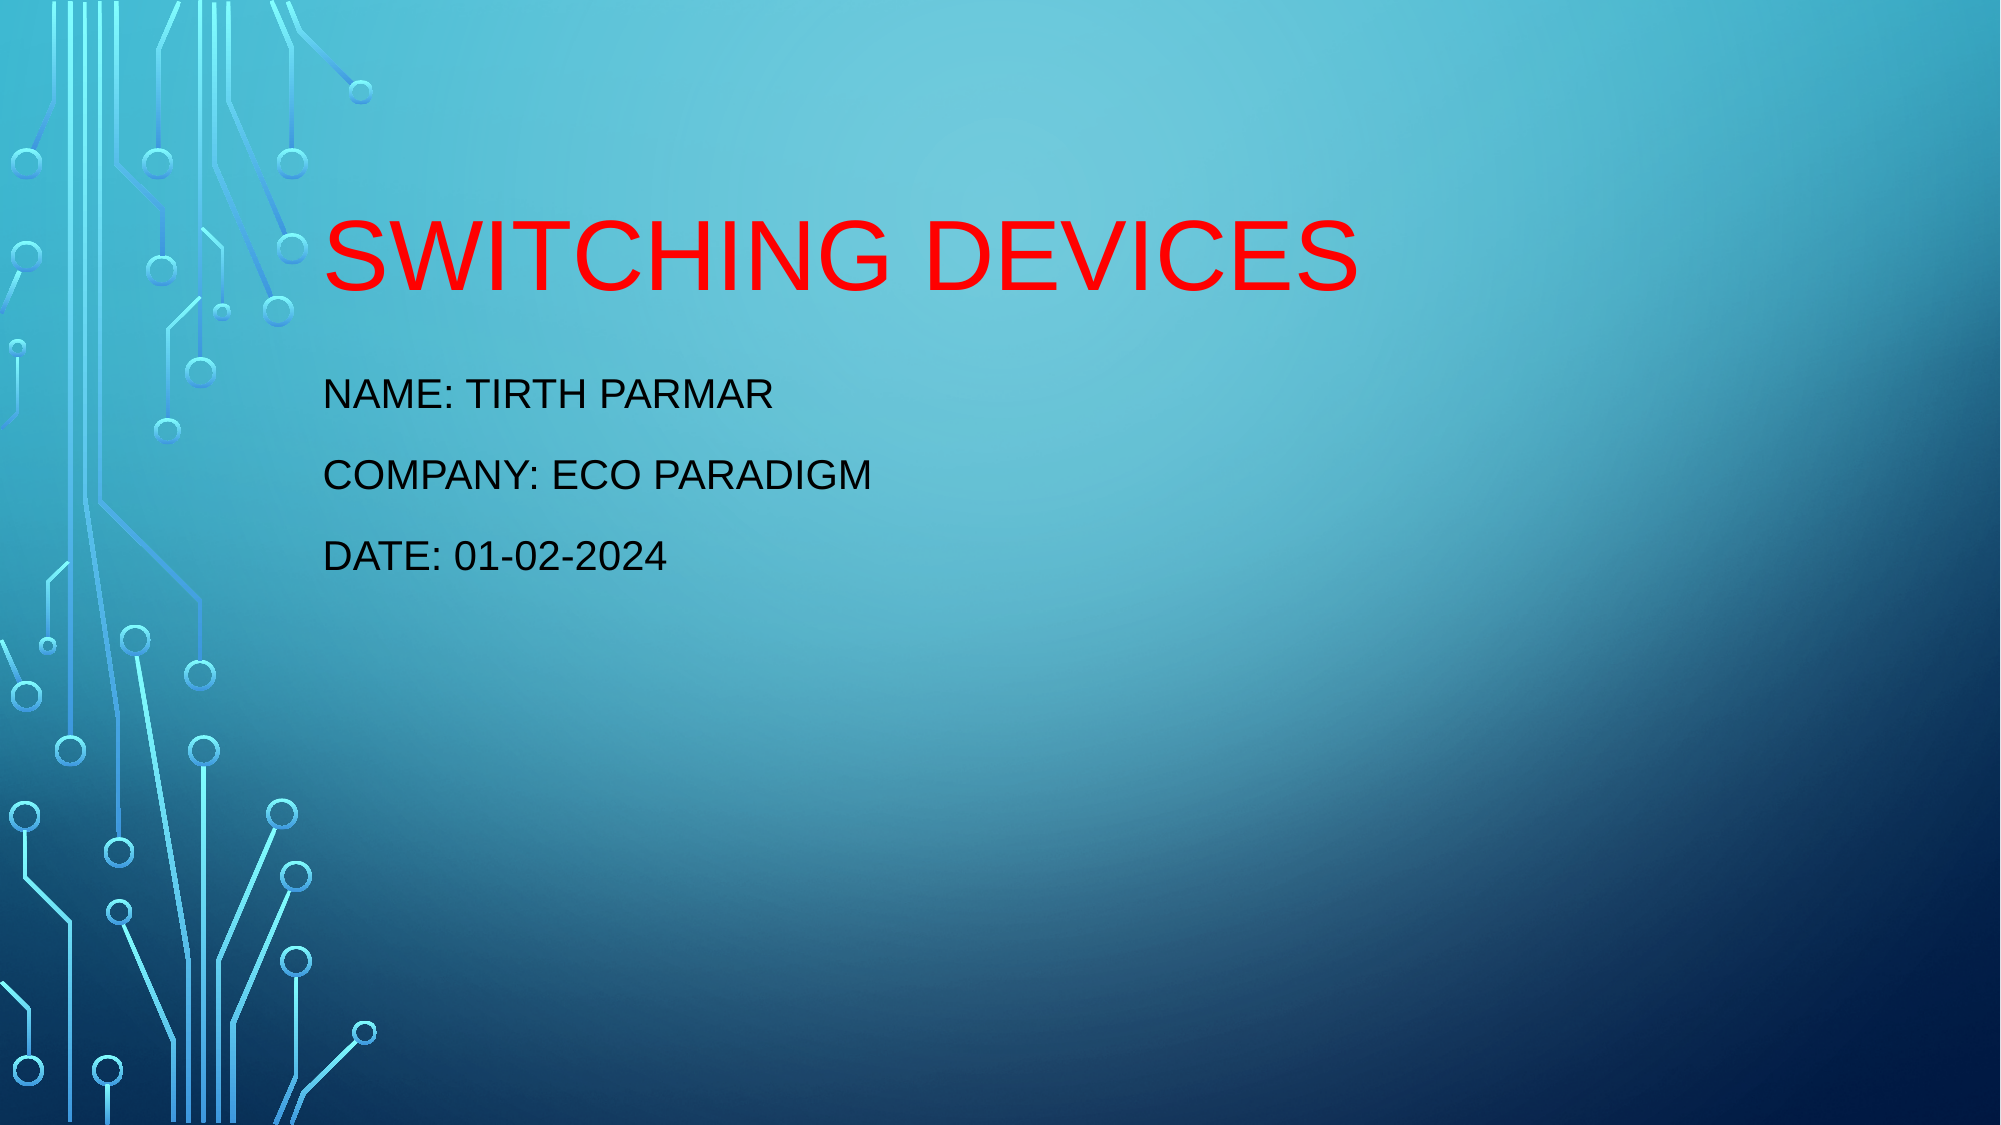

# switching devices
Name: Tirth parmar
Company: Eco paradigm
Date: 01-02-2024